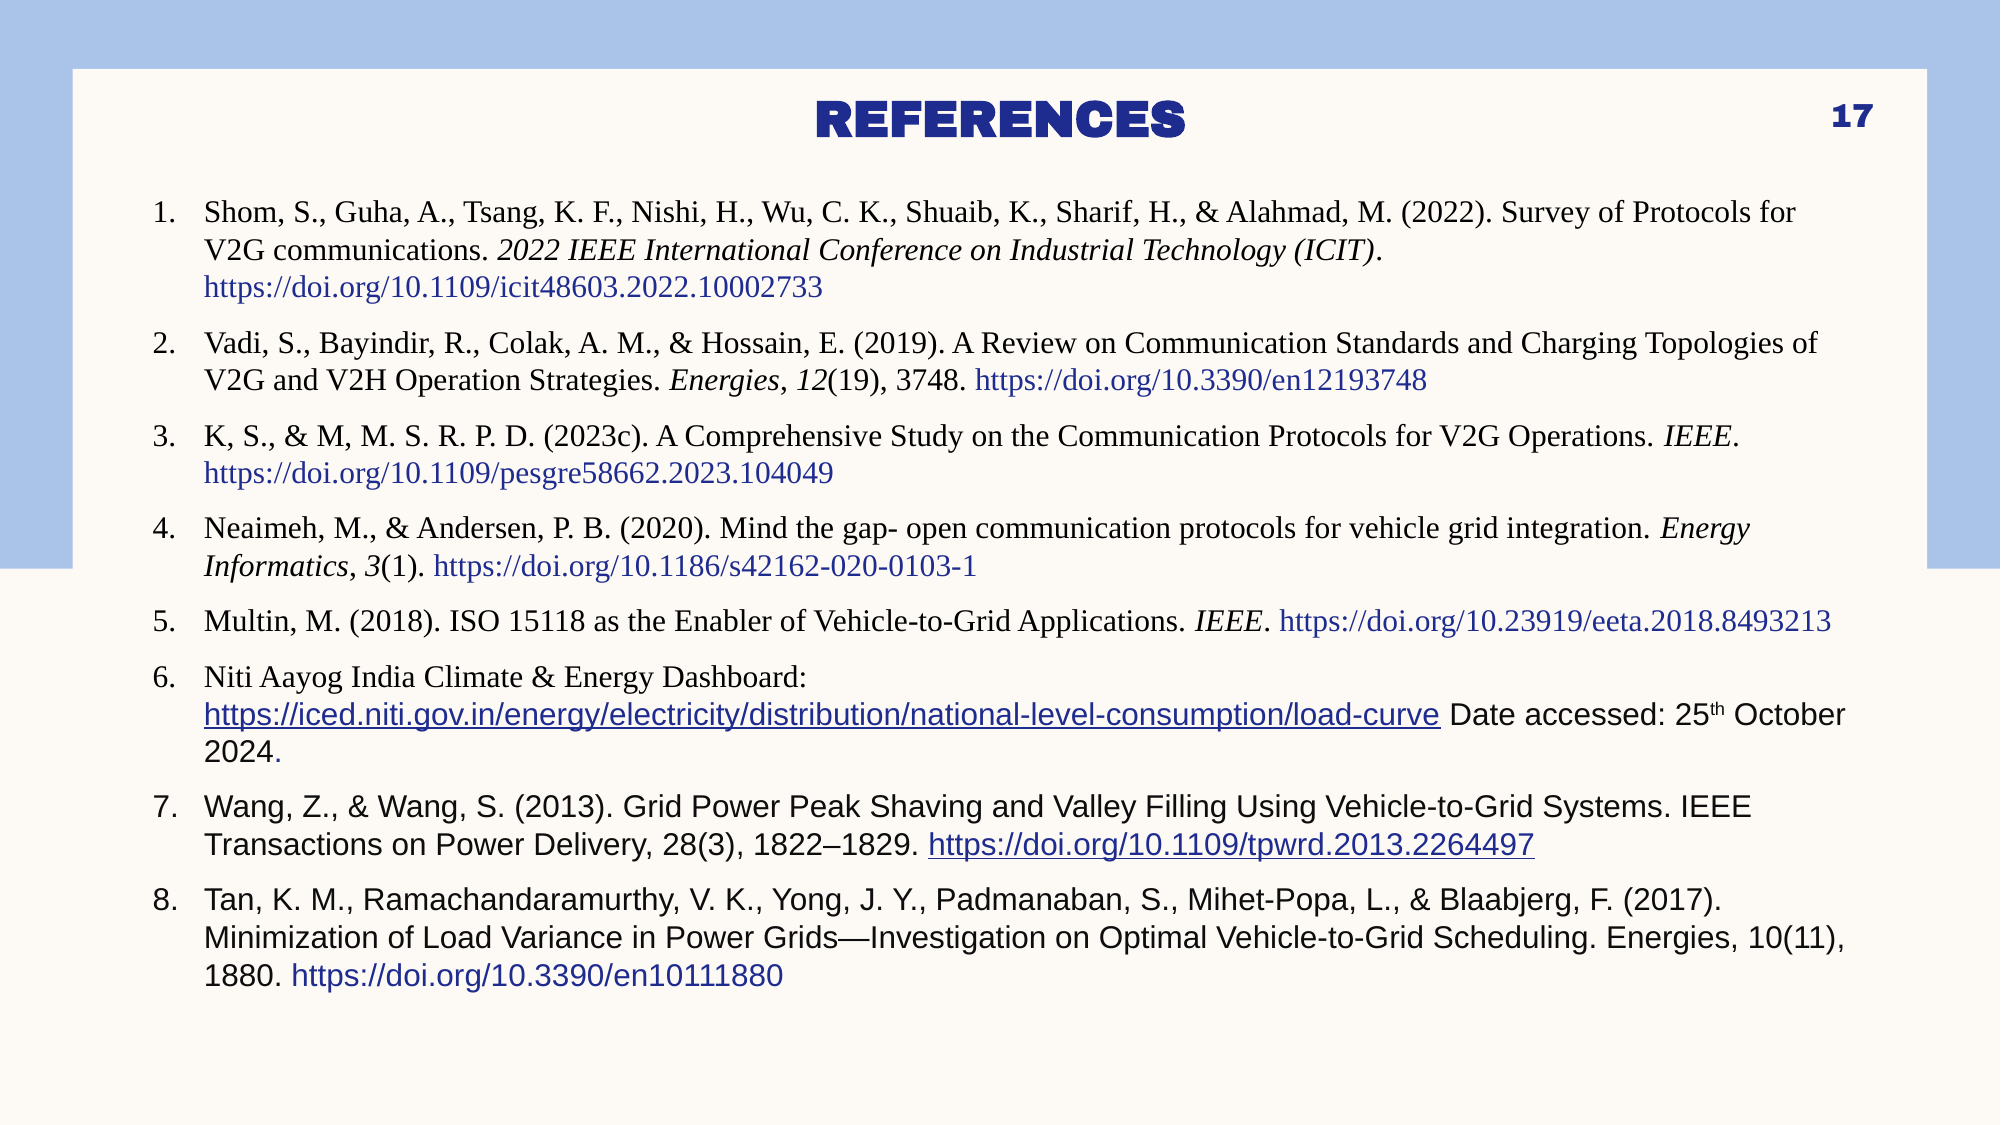

17
# References
Shom, S., Guha, A., Tsang, K. F., Nishi, H., Wu, C. K., Shuaib, K., Sharif, H., & Alahmad, M. (2022). Survey of Protocols for V2G communications. 2022 IEEE International Conference on Industrial Technology (ICIT). https://doi.org/10.1109/icit48603.2022.10002733
Vadi, S., Bayindir, R., Colak, A. M., & Hossain, E. (2019). A Review on Communication Standards and Charging Topologies of V2G and V2H Operation Strategies. Energies, 12(19), 3748. https://doi.org/10.3390/en12193748
K, S., & M, M. S. R. P. D. (2023c). A Comprehensive Study on the Communication Protocols for V2G Operations. IEEE. https://doi.org/10.1109/pesgre58662.2023.104049
Neaimeh, M., & Andersen, P. B. (2020). Mind the gap- open communication protocols for vehicle grid integration. Energy Informatics, 3(1). https://doi.org/10.1186/s42162-020-0103-1
Multin, M. (2018). ISO 15118 as the Enabler of Vehicle-to-Grid Applications. IEEE. https://doi.org/10.23919/eeta.2018.8493213
Niti Aayog India Climate & Energy Dashboard: https://iced.niti.gov.in/energy/electricity/distribution/national-level-consumption/load-curve Date accessed: 25th October 2024.
Wang, Z., & Wang, S. (2013). Grid Power Peak Shaving and Valley Filling Using Vehicle-to-Grid Systems. IEEE Transactions on Power Delivery, 28(3), 1822–1829. https://doi.org/10.1109/tpwrd.2013.2264497
Tan, K. M., Ramachandaramurthy, V. K., Yong, J. Y., Padmanaban, S., Mihet-Popa, L., & Blaabjerg, F. (2017). Minimization of Load Variance in Power Grids—Investigation on Optimal Vehicle-to-Grid Scheduling. Energies, 10(11), 1880. https://doi.org/10.3390/en10111880